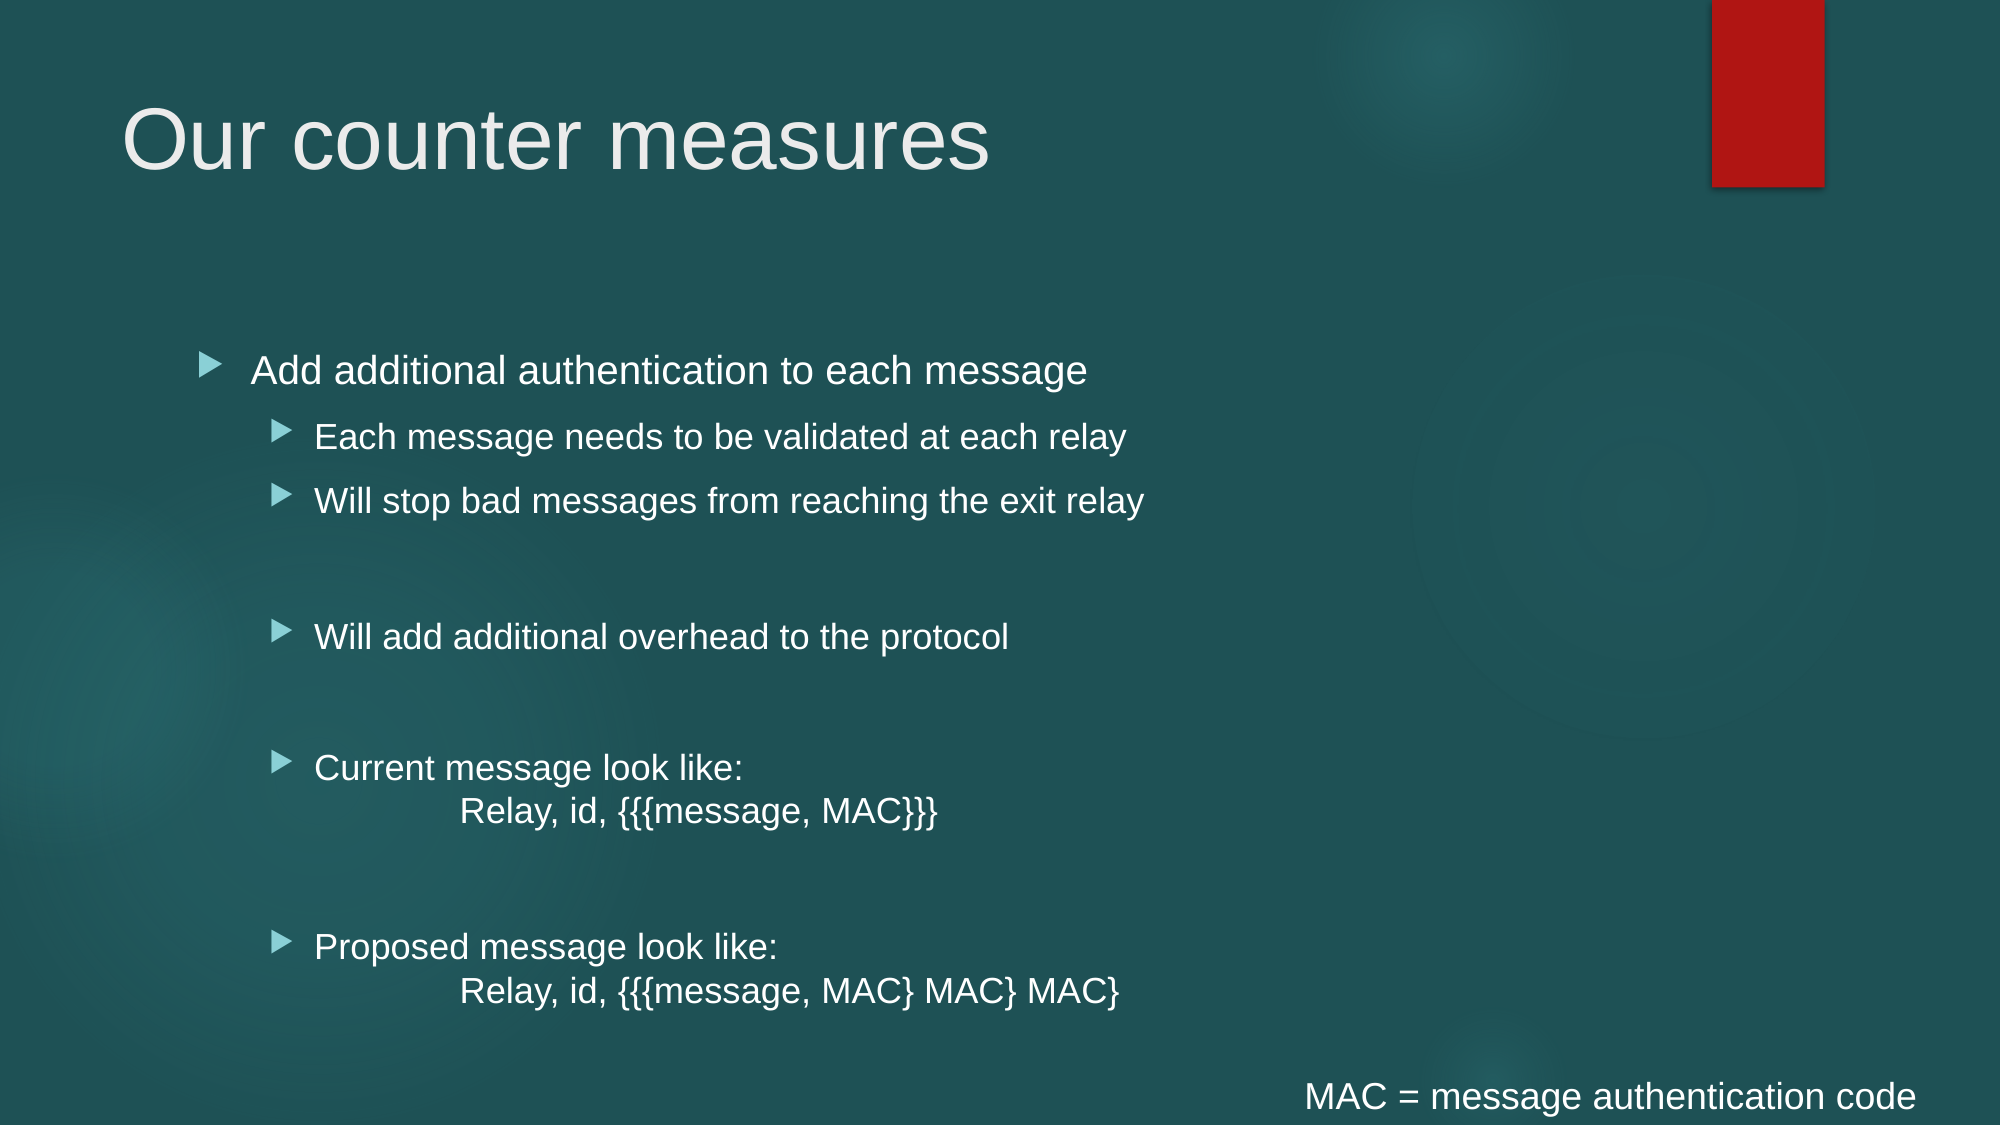

# Our counter measures
Add additional authentication to each message
Each message needs to be validated at each relay
Will stop bad messages from reaching the exit relay

Will add additional overhead to the protocol

Current message look like:
					Relay, id, {{{message, MAC}}}

Proposed message look like:
					Relay, id, {{{message, MAC} MAC} MAC}
MAC = message authentication code